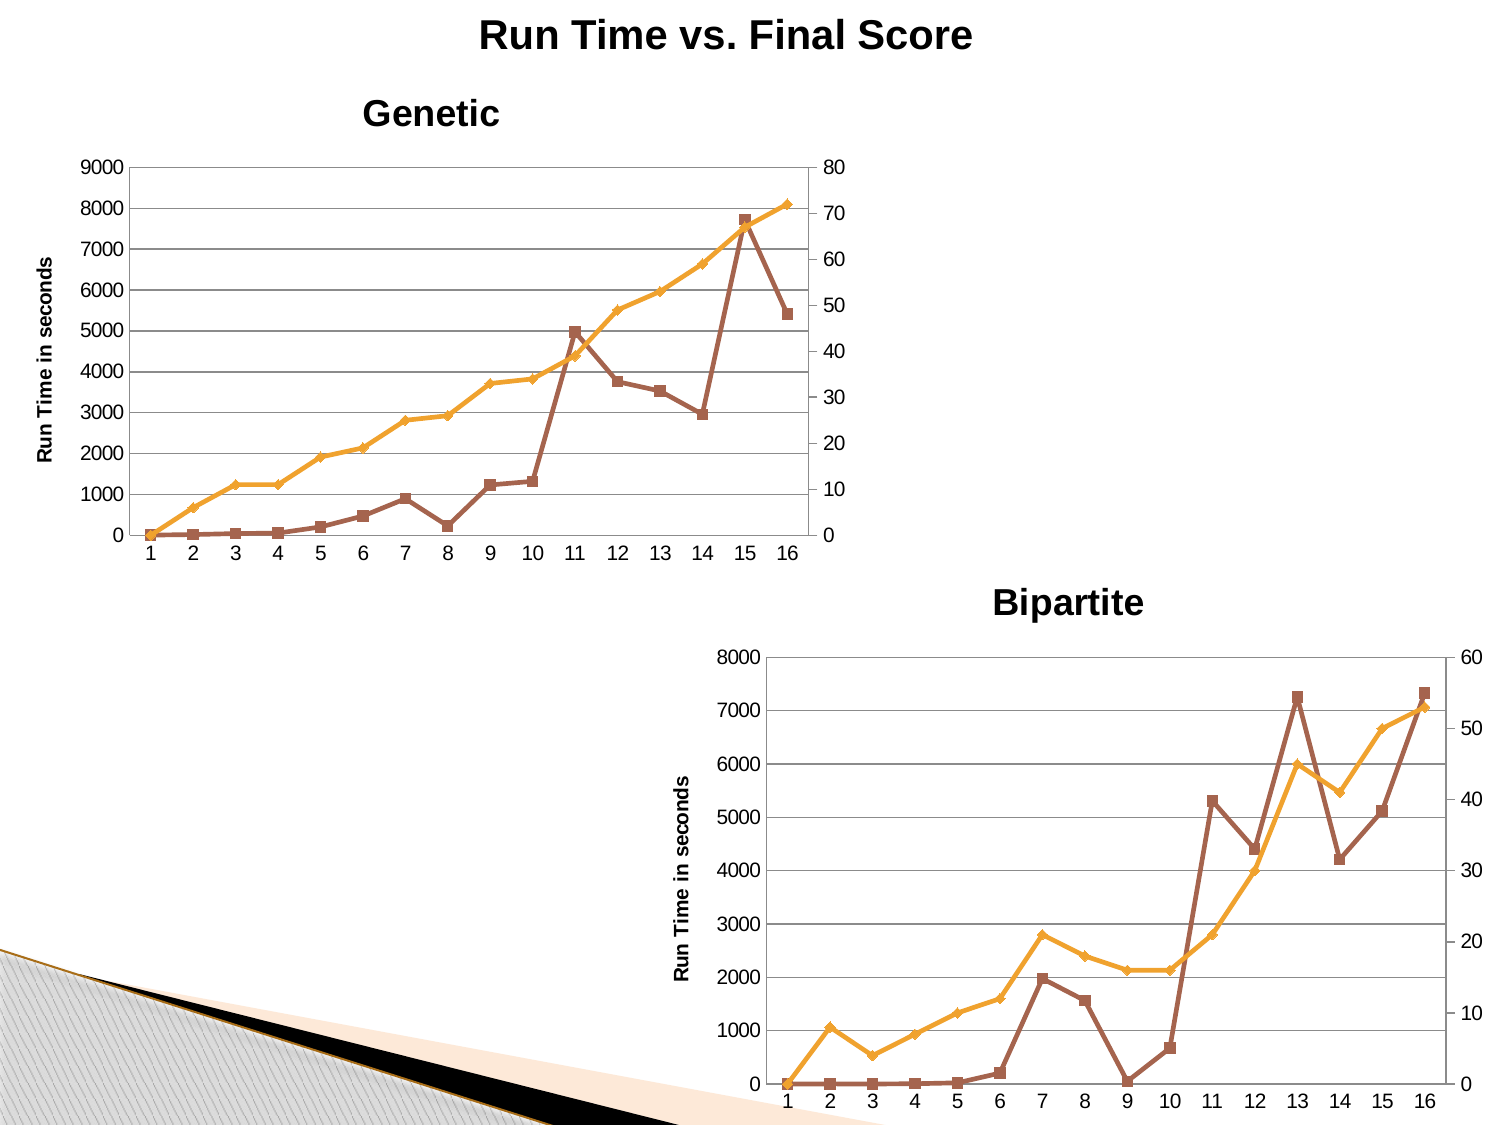

Run Time vs. Final Score

### Chart: Genetic

| Category | Time in seconds | Final Score |
|---|---|---|

### Chart: Bipartite

| Category | Time in seconds | Final score |
|---|---|---|